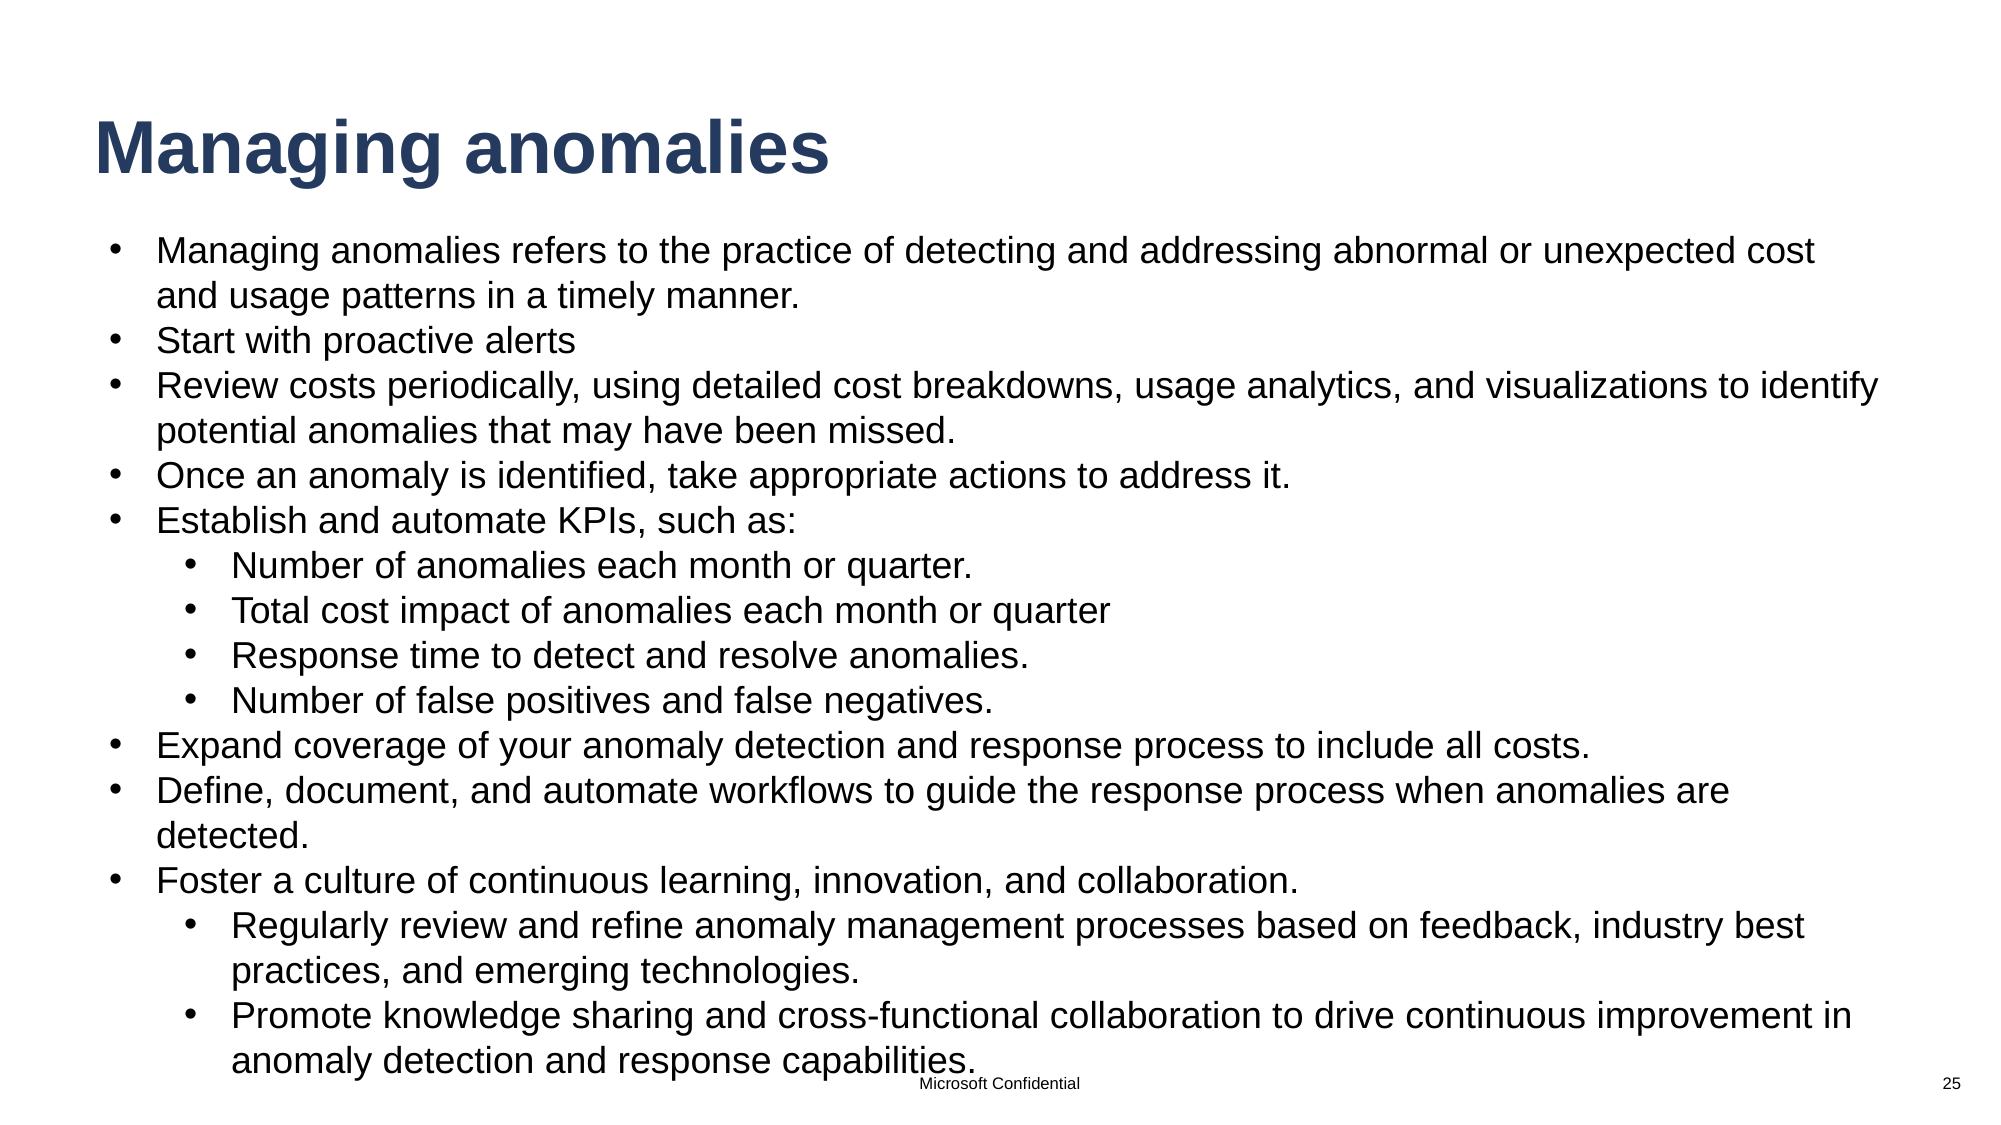

# Managing anomalies
Managing anomalies refers to the practice of detecting and addressing abnormal or unexpected cost and usage patterns in a timely manner.
Start with proactive alerts
Review costs periodically, using detailed cost breakdowns, usage analytics, and visualizations to identify potential anomalies that may have been missed.
Once an anomaly is identified, take appropriate actions to address it.
Establish and automate KPIs, such as:
Number of anomalies each month or quarter.
Total cost impact of anomalies each month or quarter
Response time to detect and resolve anomalies.
Number of false positives and false negatives.
Expand coverage of your anomaly detection and response process to include all costs.
Define, document, and automate workflows to guide the response process when anomalies are detected.
Foster a culture of continuous learning, innovation, and collaboration.
Regularly review and refine anomaly management processes based on feedback, industry best practices, and emerging technologies.
Promote knowledge sharing and cross-functional collaboration to drive continuous improvement in anomaly detection and response capabilities.

Microsoft Confidential
25